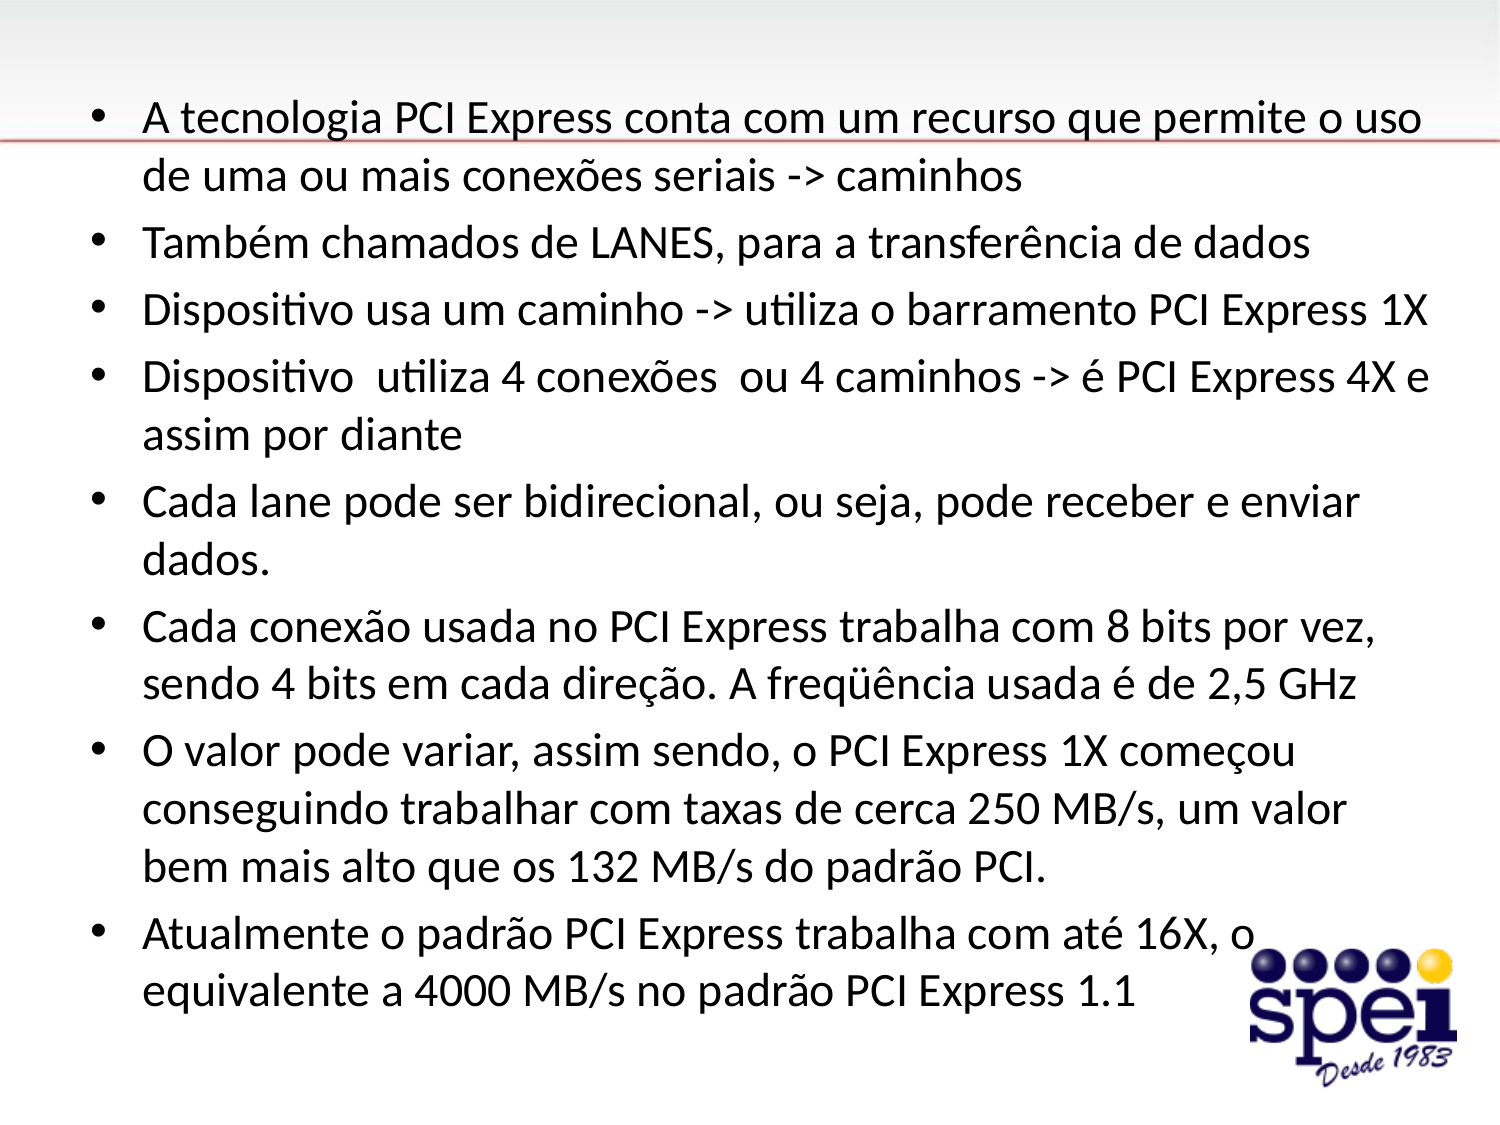

A tecnologia PCI Express conta com um recurso que permite o uso de uma ou mais conexões seriais -> caminhos
Também chamados de LANES, para a transferência de dados
Dispositivo usa um caminho -> utiliza o barramento PCI Express 1X
Dispositivo  utiliza 4 conexões  ou 4 caminhos -> é PCI Express 4X e assim por diante
Cada lane pode ser bidirecional, ou seja, pode receber e enviar dados.
Cada conexão usada no PCI Express trabalha com 8 bits por vez, sendo 4 bits em cada direção. A freqüência usada é de 2,5 GHz
O valor pode variar, assim sendo, o PCI Express 1X começou conseguindo trabalhar com taxas de cerca 250 MB/s, um valor bem mais alto que os 132 MB/s do padrão PCI.
Atualmente o padrão PCI Express trabalha com até 16X, o equivalente a 4000 MB/s no padrão PCI Express 1.1